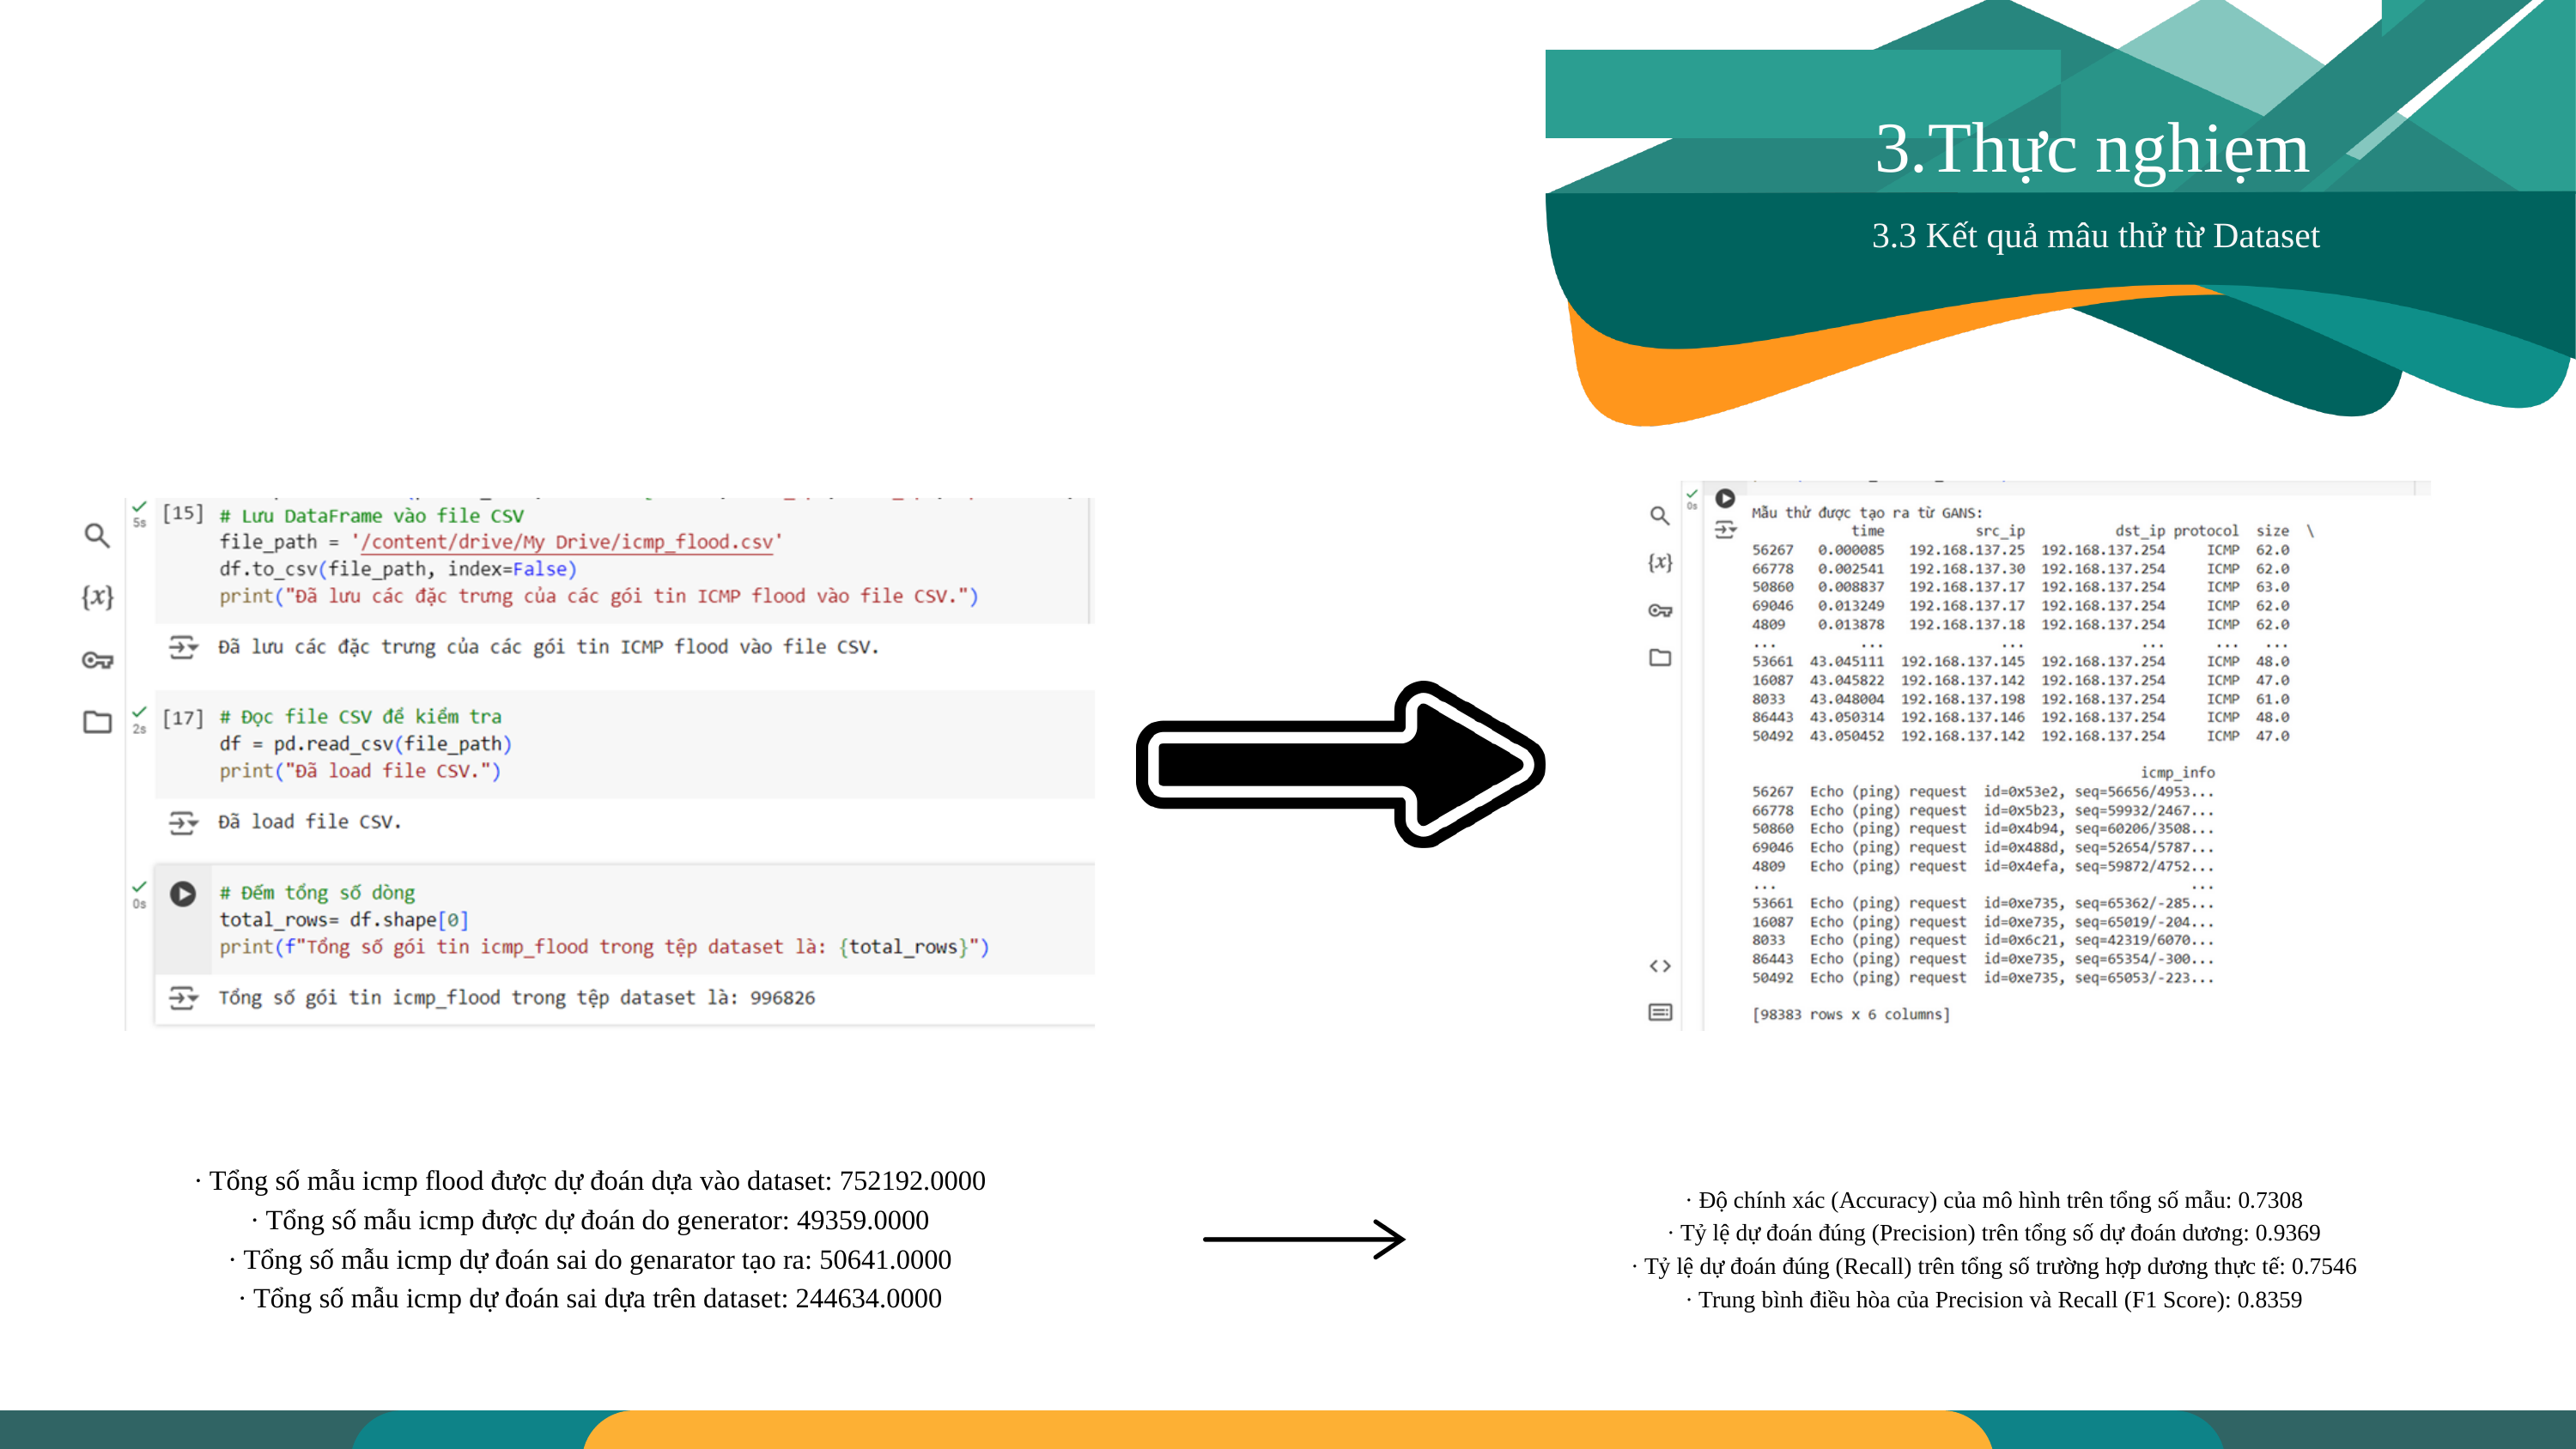

3.Thực nghiẹm

3.3 Kết quả mâu thử từ Dataset

· Tổng số mẫu icmp flood được dự đoán dựa vào dataset: 752192.0000
· Tổng số mẫu icmp được dự đoán do generator: 49359.0000
· Tổng số mẫu icmp dự đoán sai do genarator tạo ra: 50641.0000
· Tổng số mẫu icmp dự đoán sai dựa trên dataset: 244634.0000
· Độ chính xác (Accuracy) của mô hình trên tổng số mẫu: 0.7308
· Tỷ lệ dự đoán đúng (Precision) trên tổng số dự đoán dương: 0.9369
· Tỷ lệ dự đoán đúng (Recall) trên tổng số trường hợp dương thực tế: 0.7546
· Trung bình điều hòa của Precision và Recall (F1 Score): 0.8359